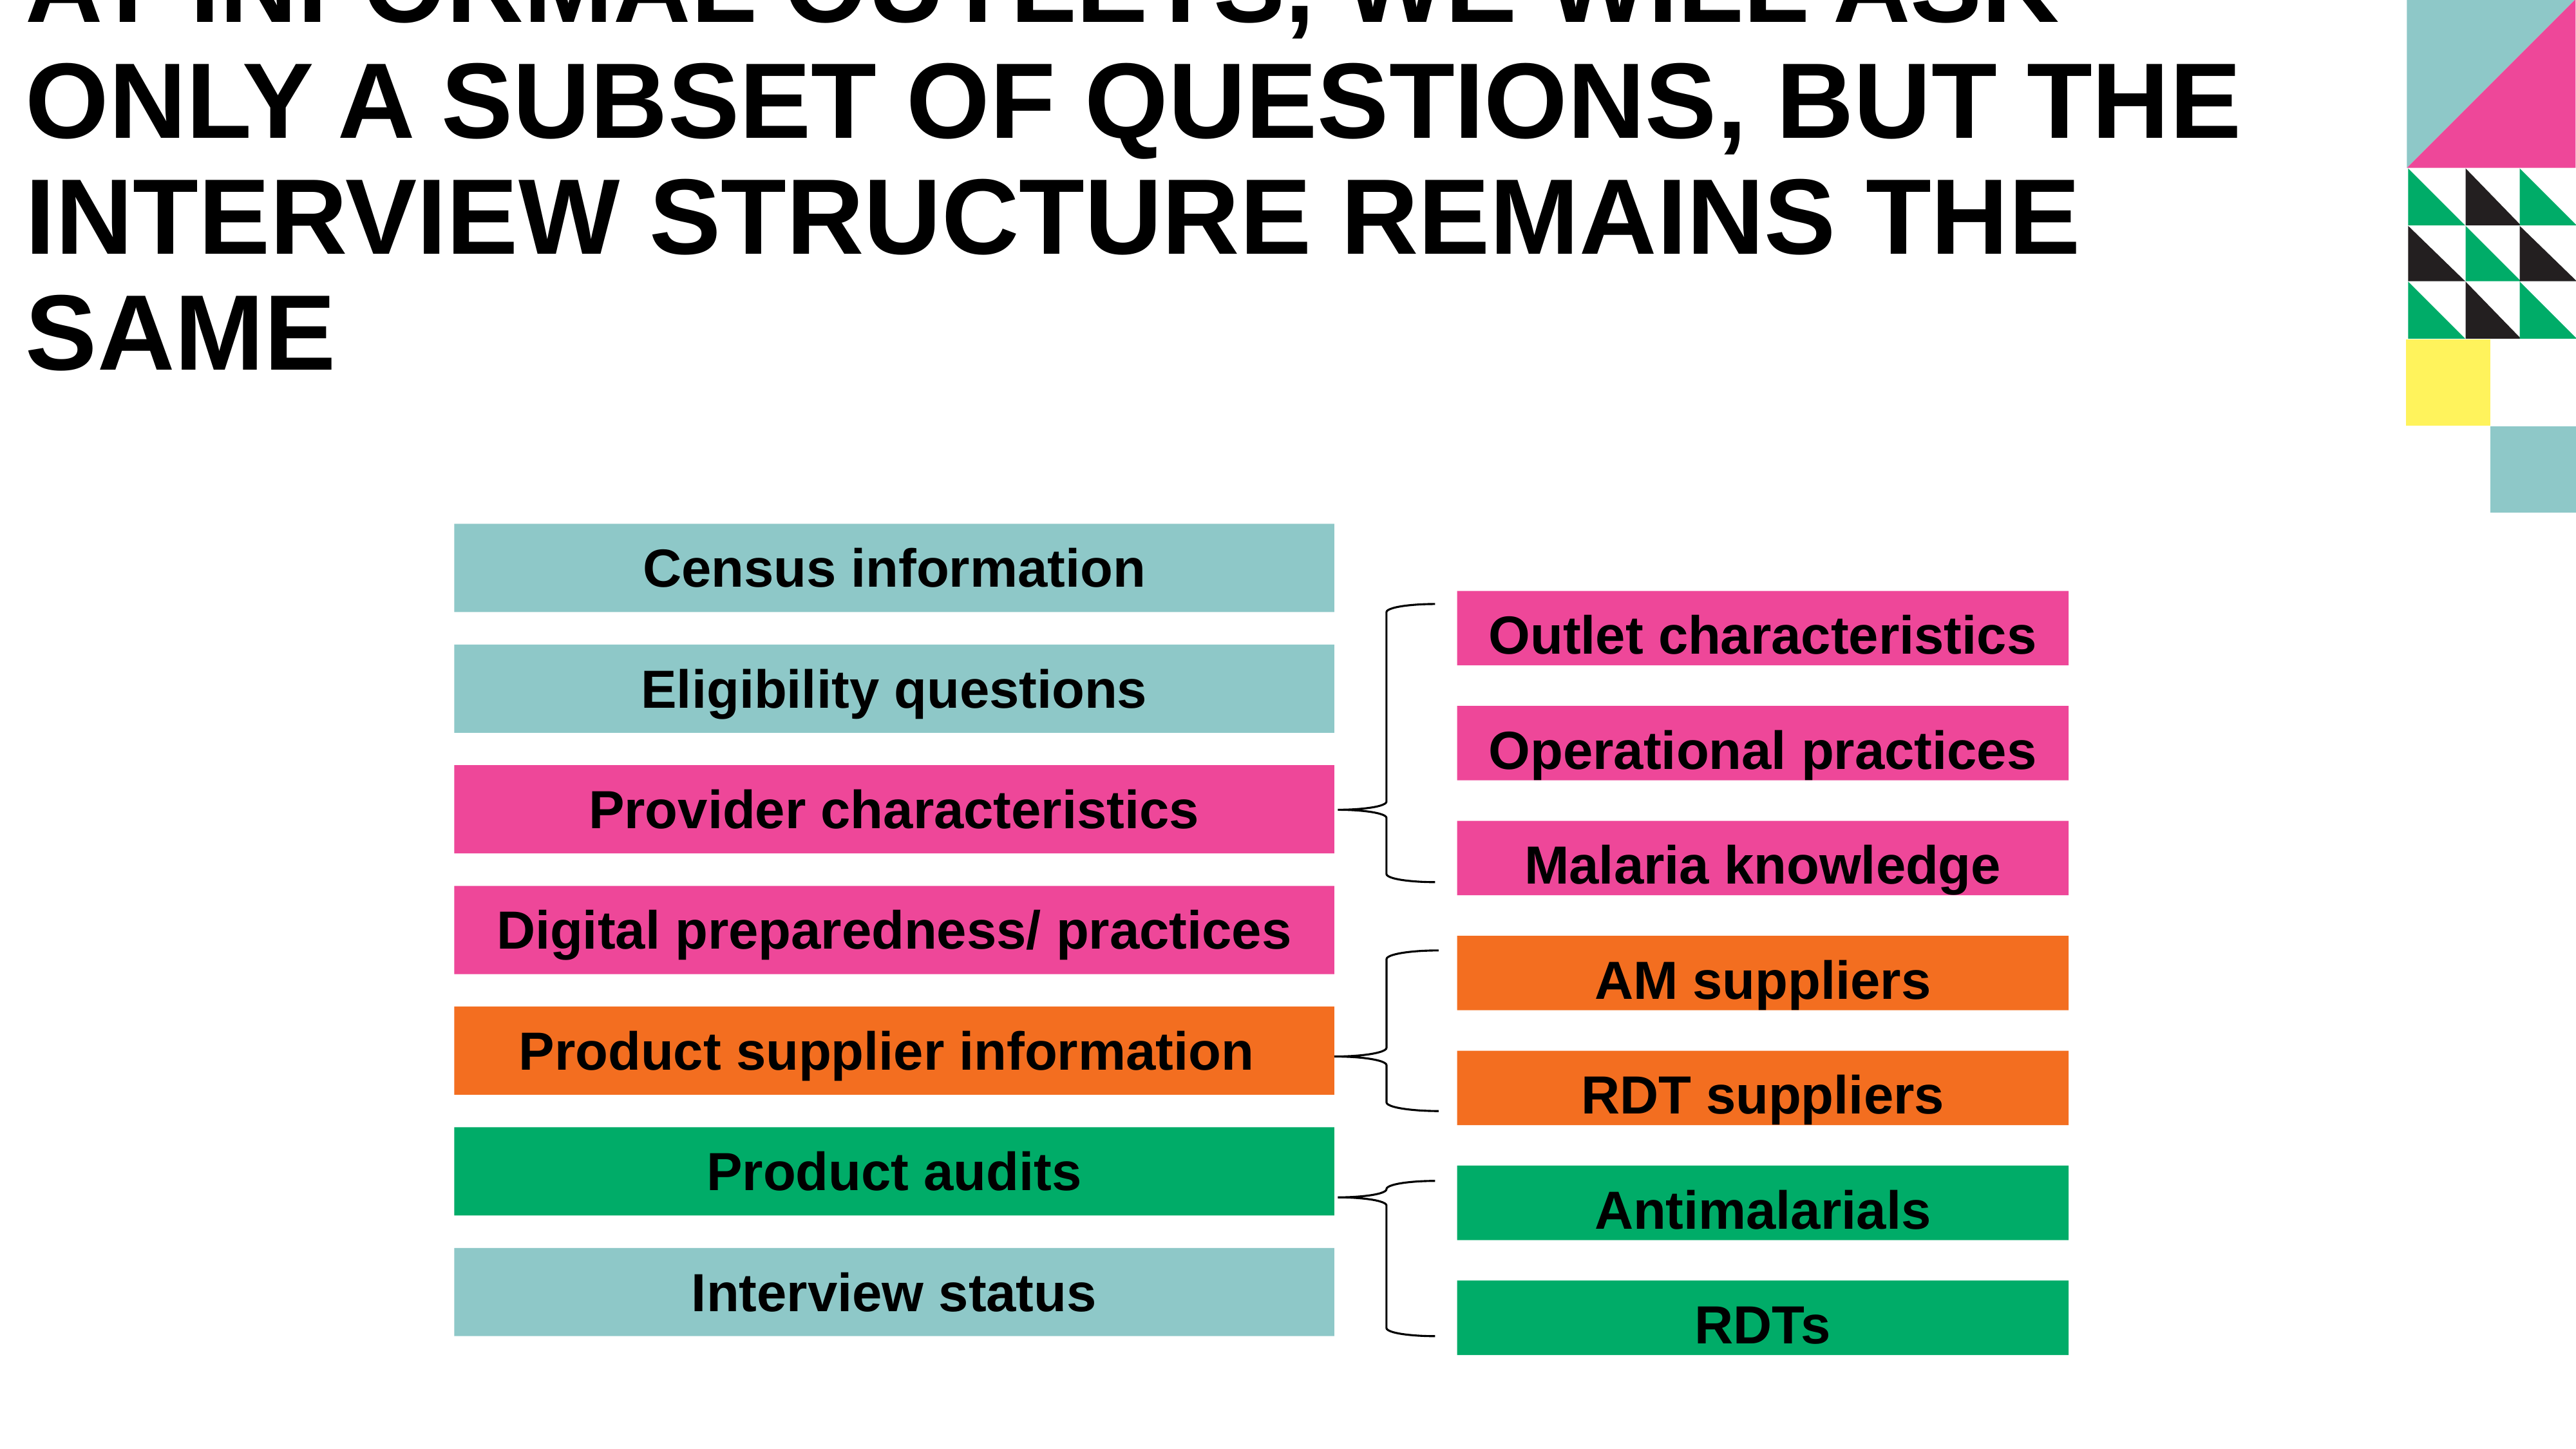

# At informal outlets, we will ask only a subset of questions, but the interview structure remains the same
Census information
Outlet characteristics

Eligibility questions
Operational practices
Provider characteristics
Malaria knowledge
Digital preparedness/ practices
AM suppliers

Product supplier information
RDT suppliers
Product audits
Antimalarials

Interview status
RDTs